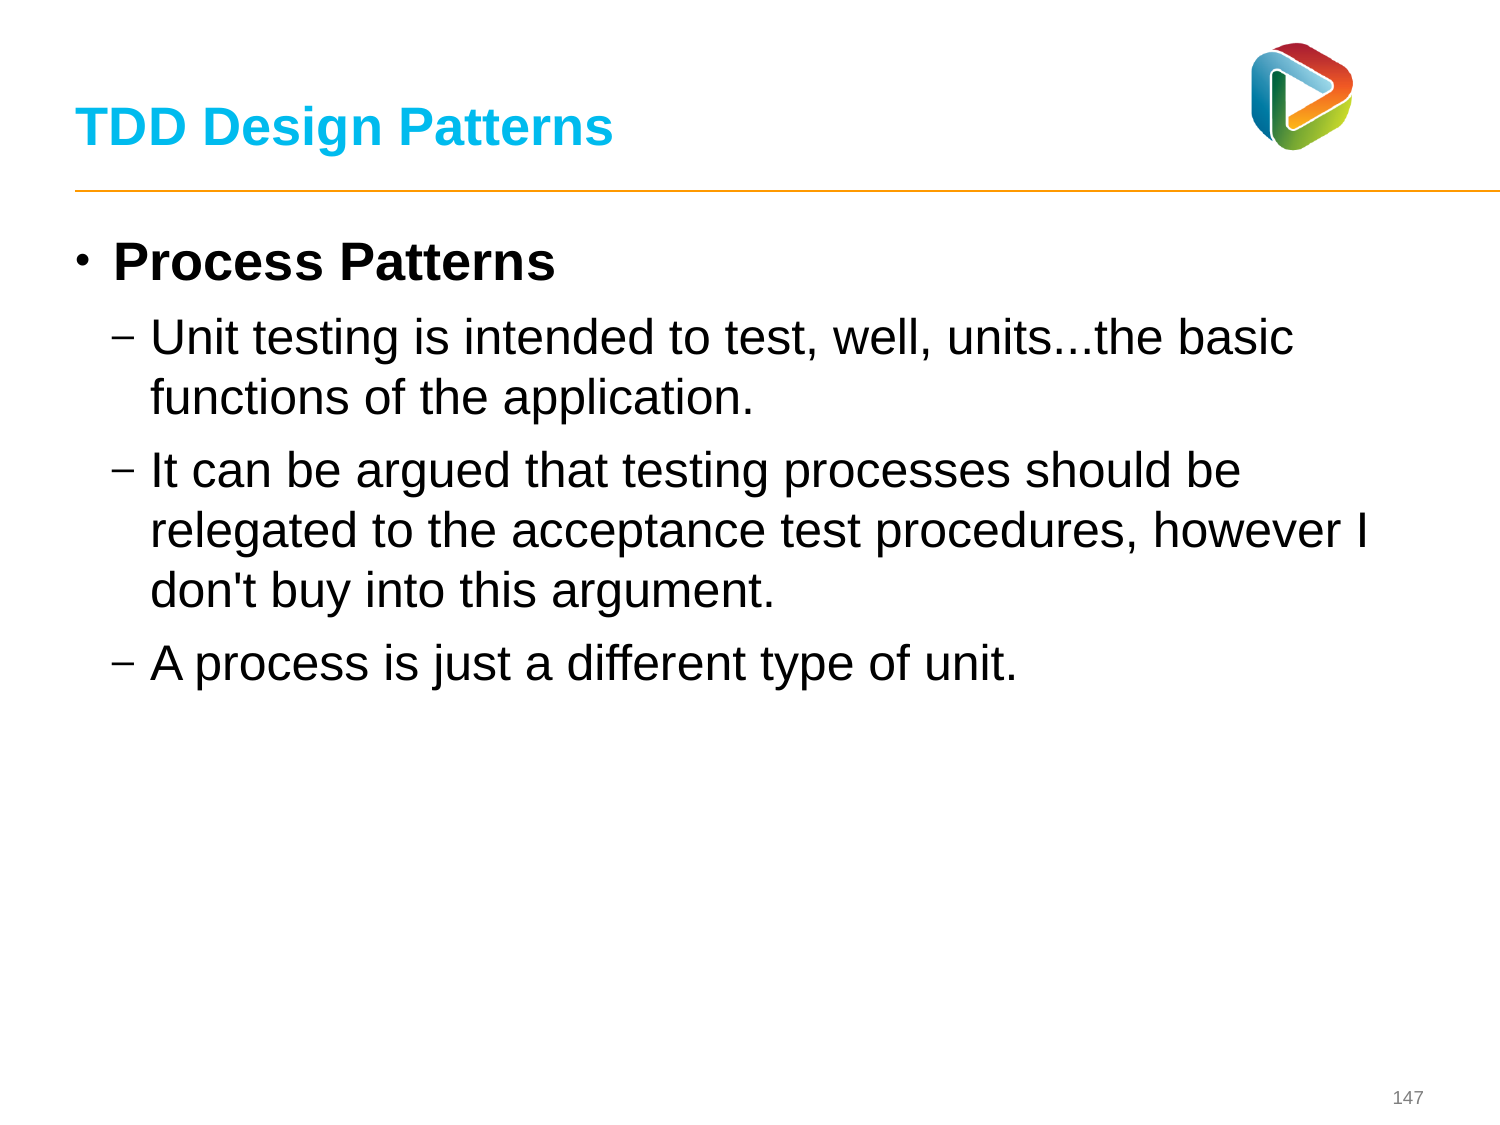

# TDD Design Patterns
Process Patterns
Unit testing is intended to test, well, units...the basic functions of the application.
It can be argued that testing processes should be relegated to the acceptance test procedures, however I don't buy into this argument.
A process is just a different type of unit.